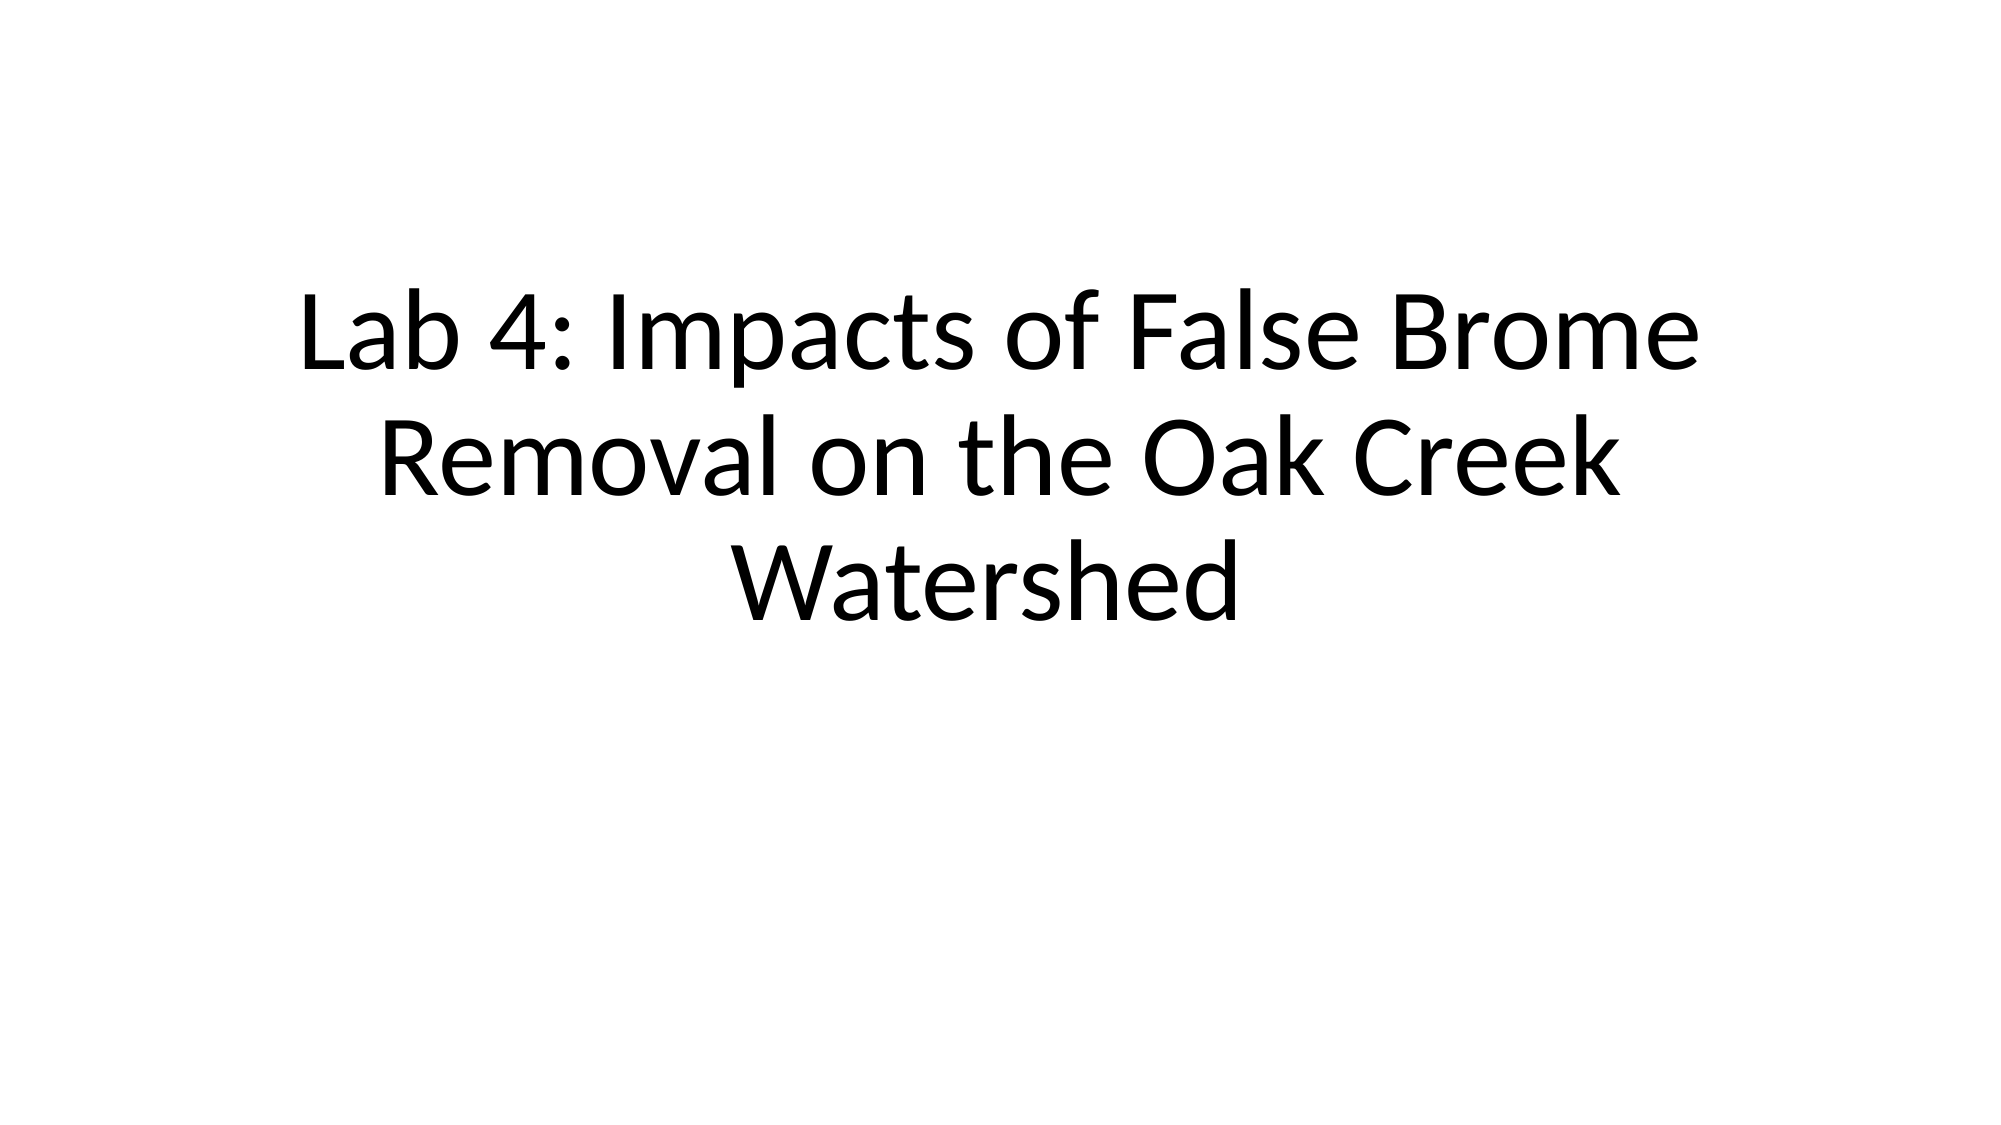

# Lab 4: Impacts of False Brome Removal on the Oak Creek Watershed